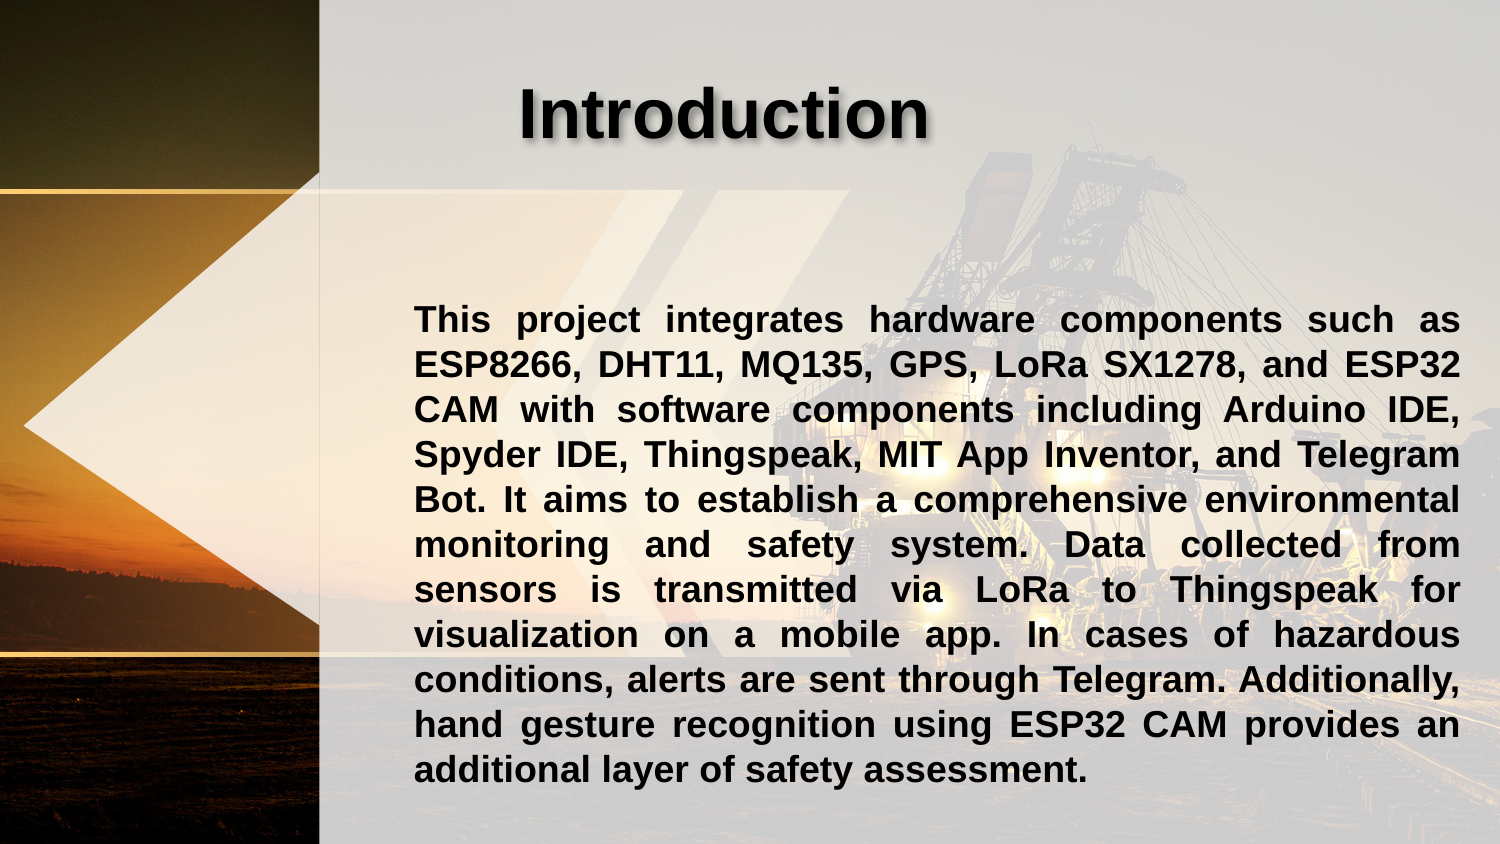

Introduction
This project integrates hardware components such as ESP8266, DHT11, MQ135, GPS, LoRa SX1278, and ESP32 CAM with software components including Arduino IDE, Spyder IDE, Thingspeak, MIT App Inventor, and Telegram Bot. It aims to establish a comprehensive environmental monitoring and safety system. Data collected from sensors is transmitted via LoRa to Thingspeak for visualization on a mobile app. In cases of hazardous conditions, alerts are sent through Telegram. Additionally, hand gesture recognition using ESP32 CAM provides an additional layer of safety assessment.